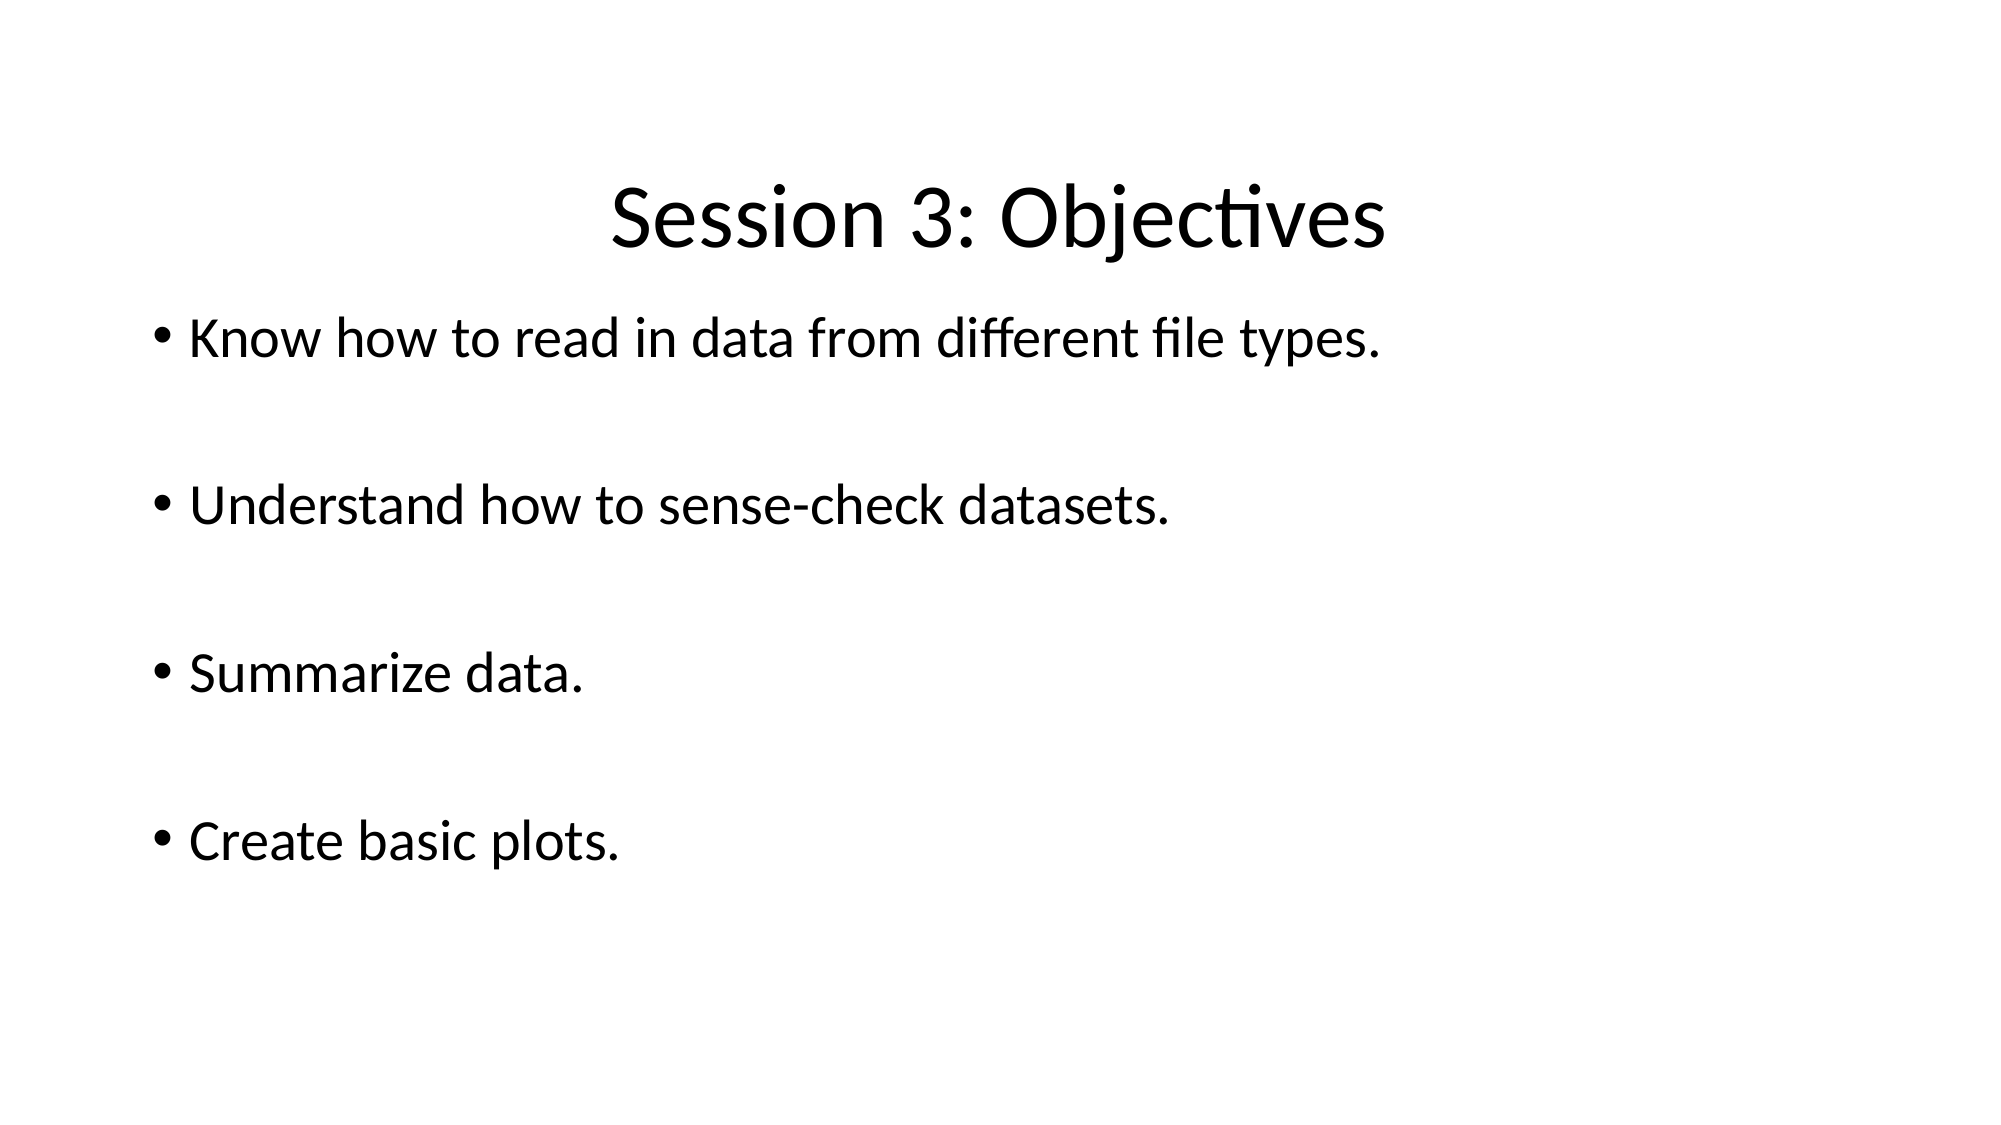

# Session 3: Objectives
Know how to read in data from different file types.

Understand how to sense-check datasets.

Summarize data.

Create basic plots.